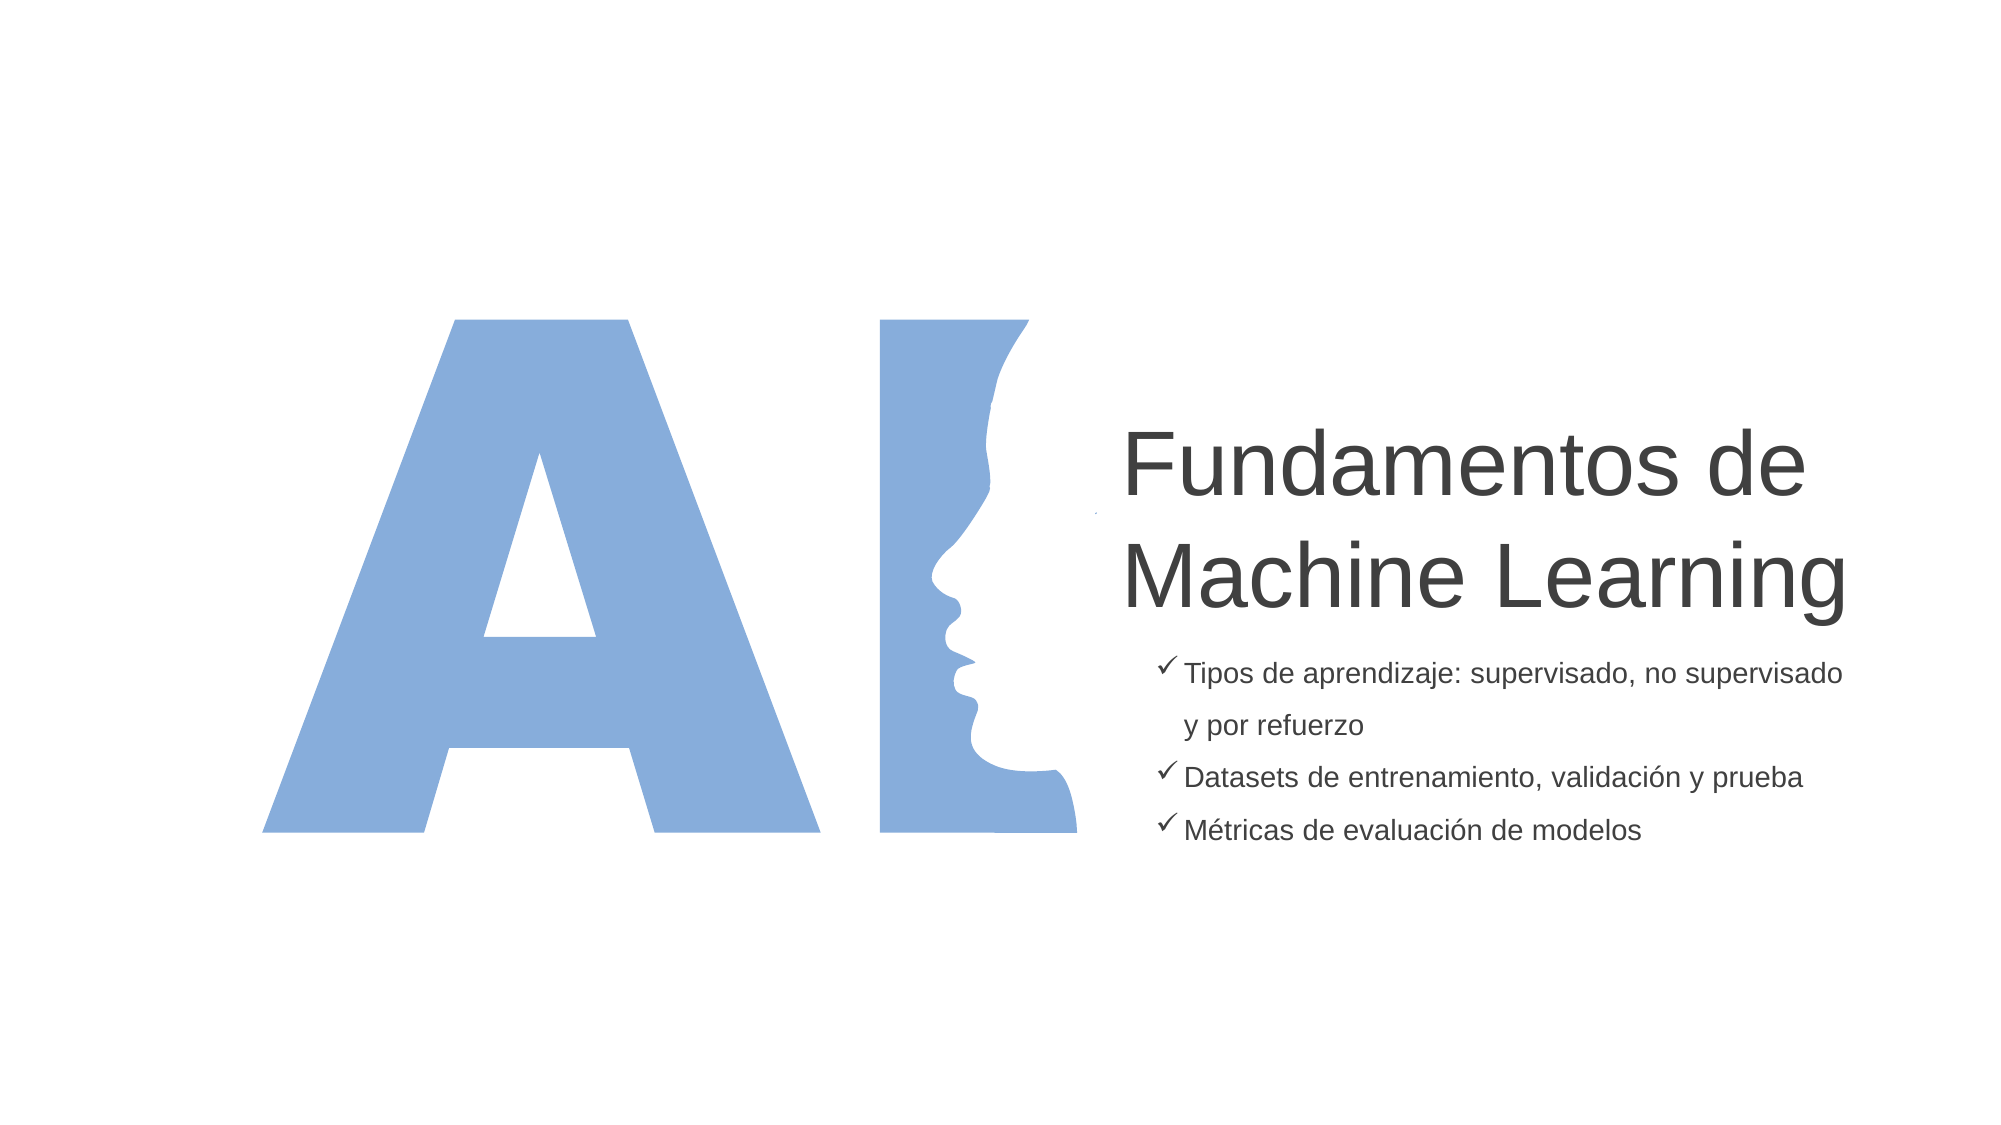

Fundamentos de Machine Learning
Tipos de aprendizaje: supervisado, no supervisado y por refuerzo
Datasets de entrenamiento, validación y prueba
Métricas de evaluación de modelos